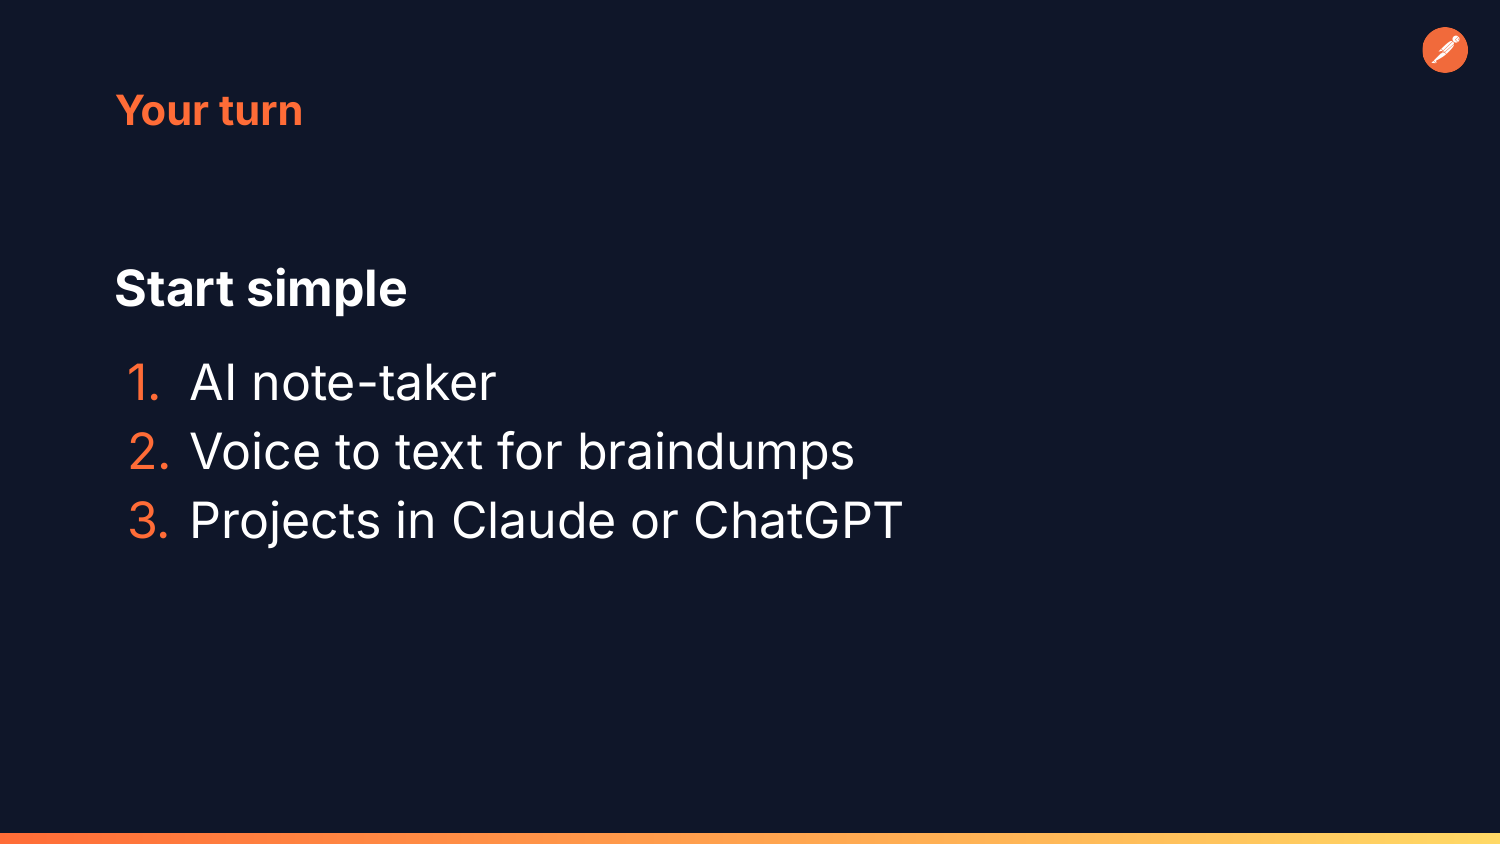

# Your turn
Start simple
AI note-taker
Voice to text for braindumps
Projects in Claude or ChatGPT